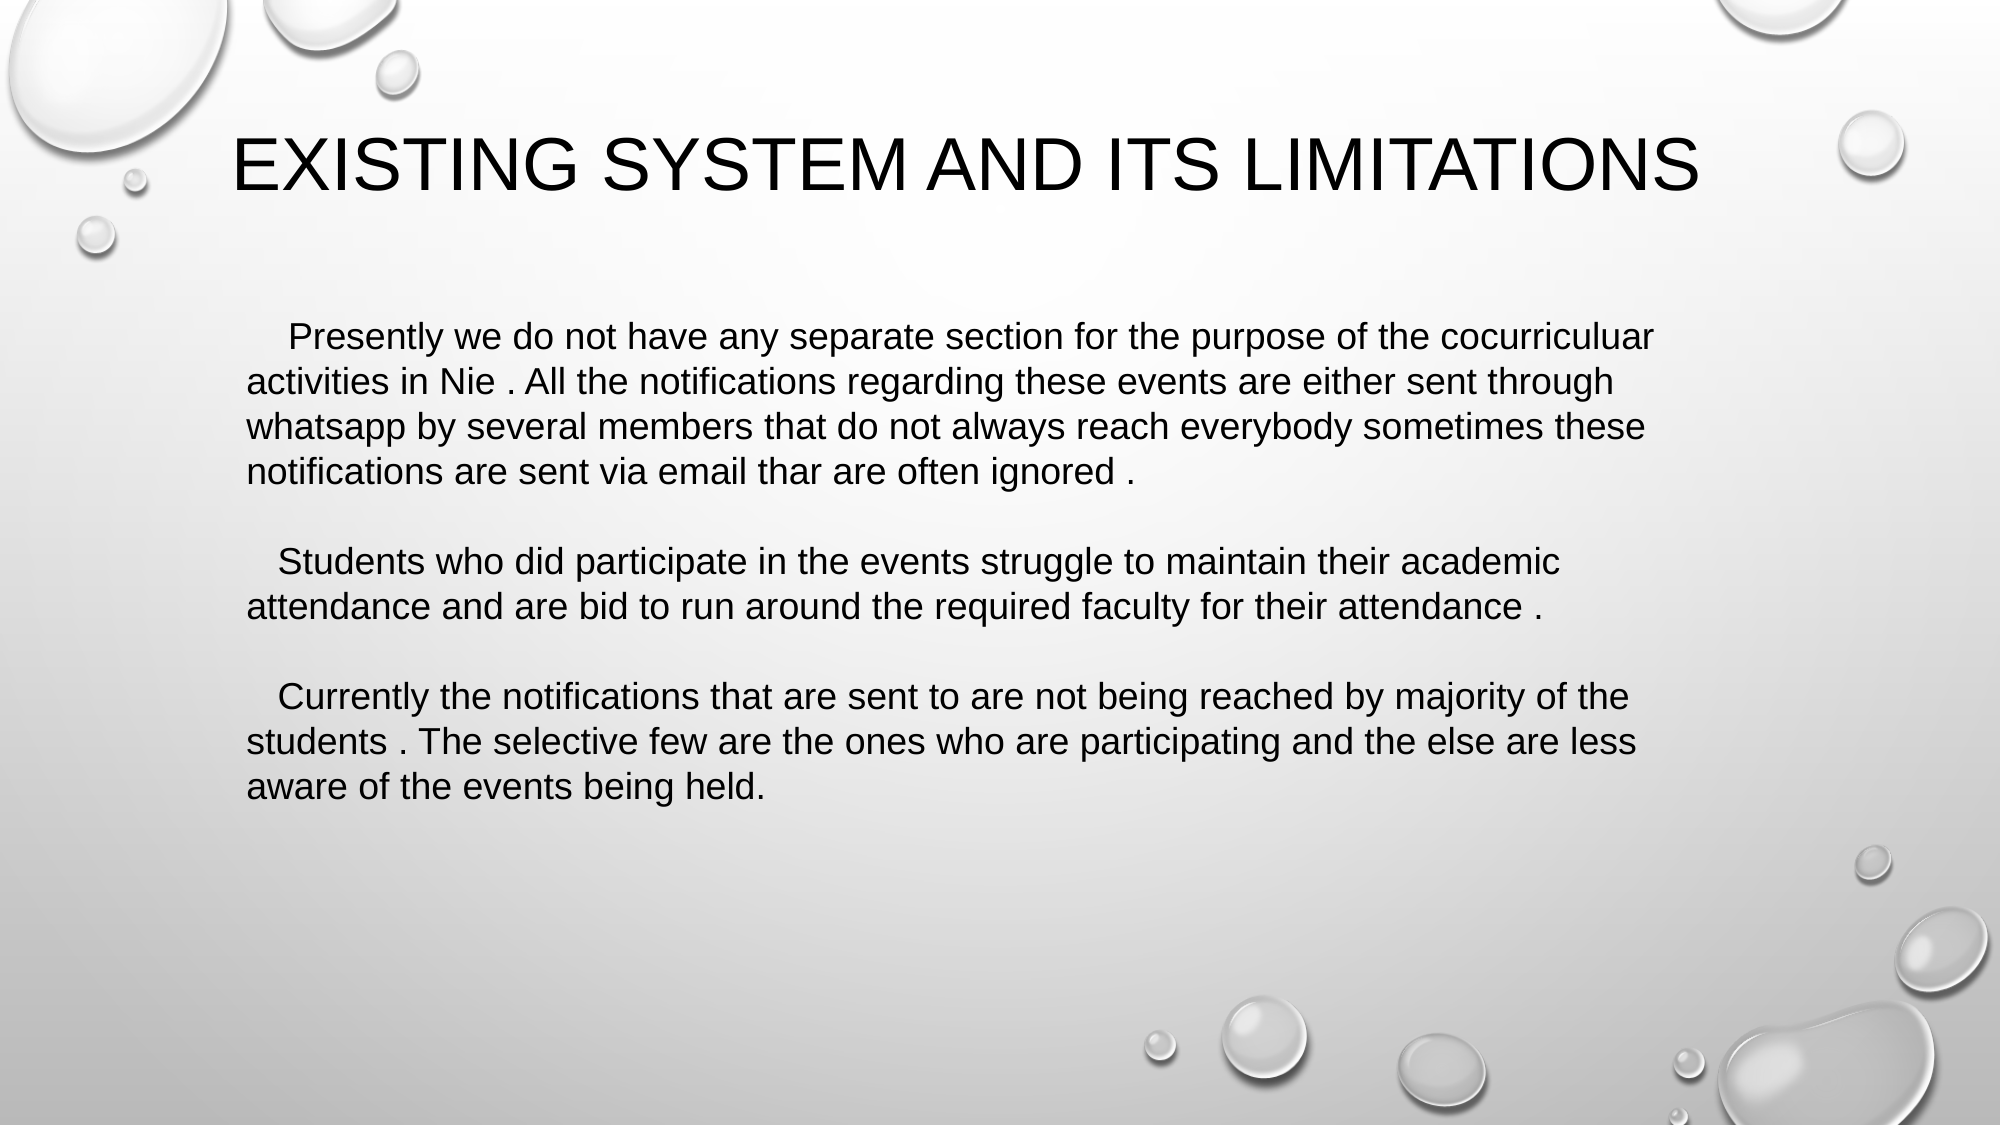

# Existing system and its limitations
    Presently we do not have any separate section for the purpose of the cocurriculuar activities in Nie . All the notifications regarding these events are either sent through whatsapp by several members that do not always reach everybody sometimes these notifications are sent via email thar are often ignored .

   Students who did participate in the events struggle to maintain their academic attendance and are bid to run around the required faculty for their attendance .

   Currently the notifications that are sent to are not being reached by majority of the students . The selective few are the ones who are participating and the else are less aware of the events being held.